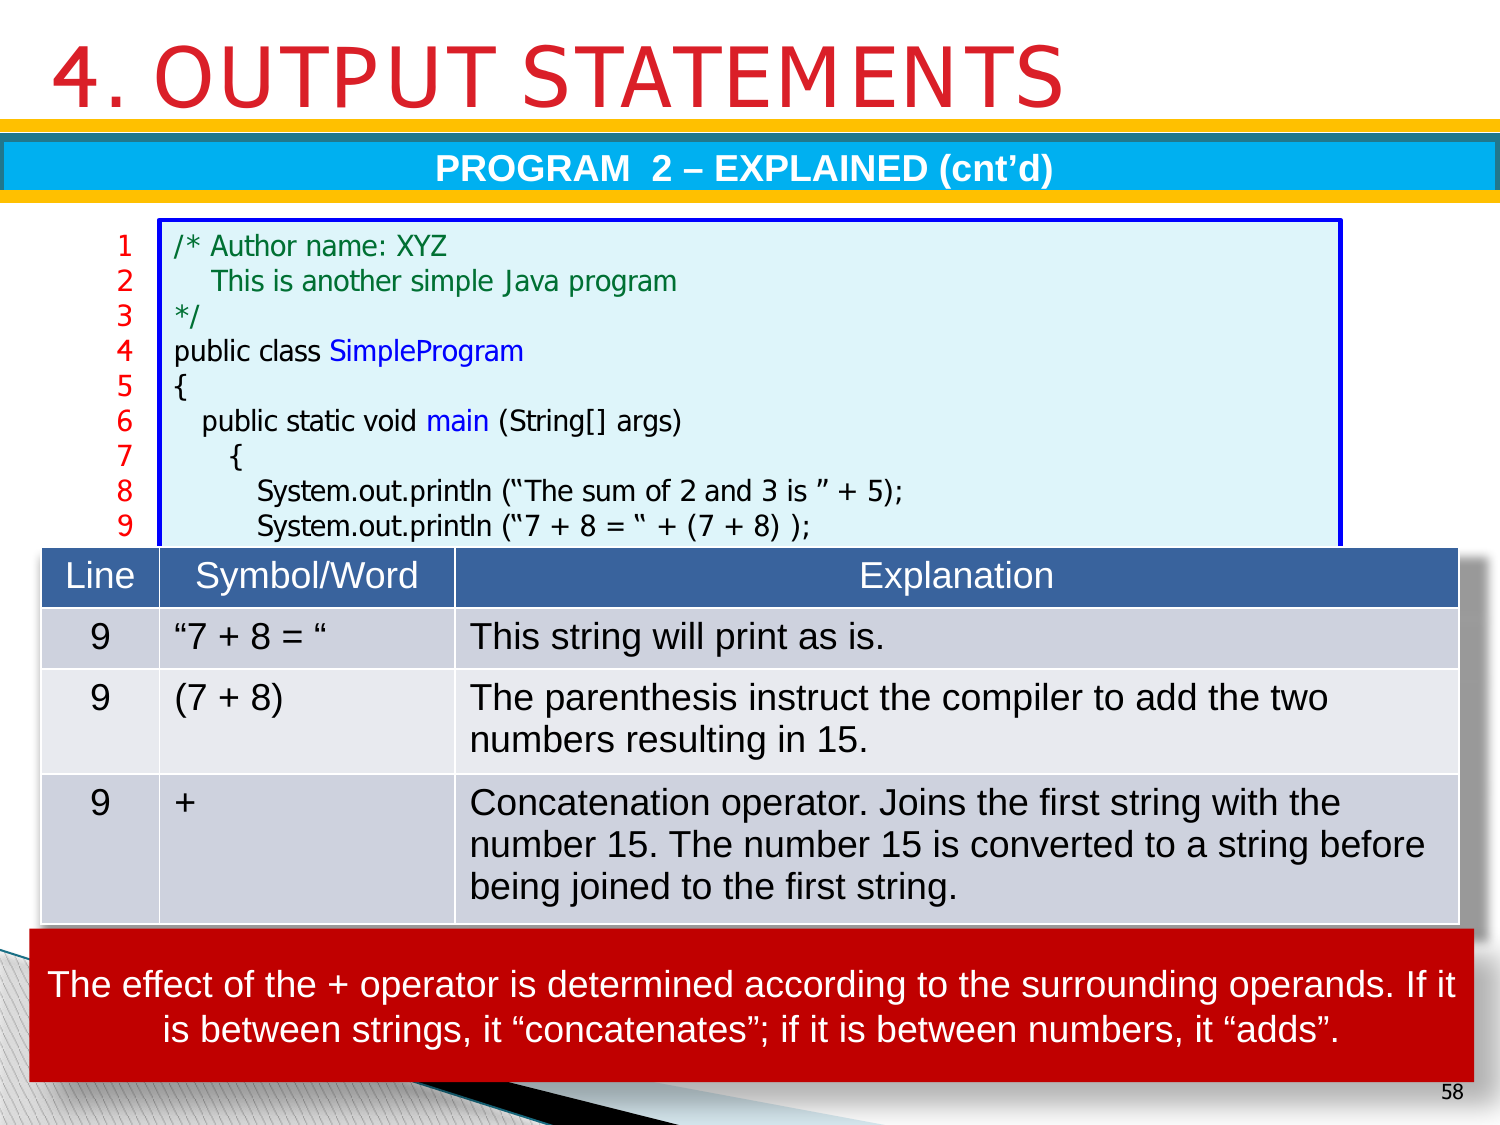

# 4. OUTPUT STATEMENTS
PROGRAM  2 – EXPLAINED (cnt’d)
1
2
3
4
5
6
7
8
9
10
11
/* Author name: XYZ
    This is another simple Java program
*/
public class SimpleProgram
{
   public static void main (String[] args)
      {
         System.out.println (“The sum of 2 and 3 is ” + 5);
         System.out.println (“7 + 8 = “ + (7 + 8) );
      }
}
| Line | Symbol/Word | Explanation |
| --- | --- | --- |
| 9 | “7 + 8 = “ | This string will print as is. |
| 9 | (7 + 8) | The parenthesis instruct the compiler to add the two numbers resulting in 15. |
| 9 | + | Concatenation operator. Joins the first string with the number 15. The number 15 is converted to a string before being joined to the first string. |
The effect of the + operator is determined according to the surrounding operands. If it is between strings, it “concatenates”; if it is between numbers, it “adds”.
58